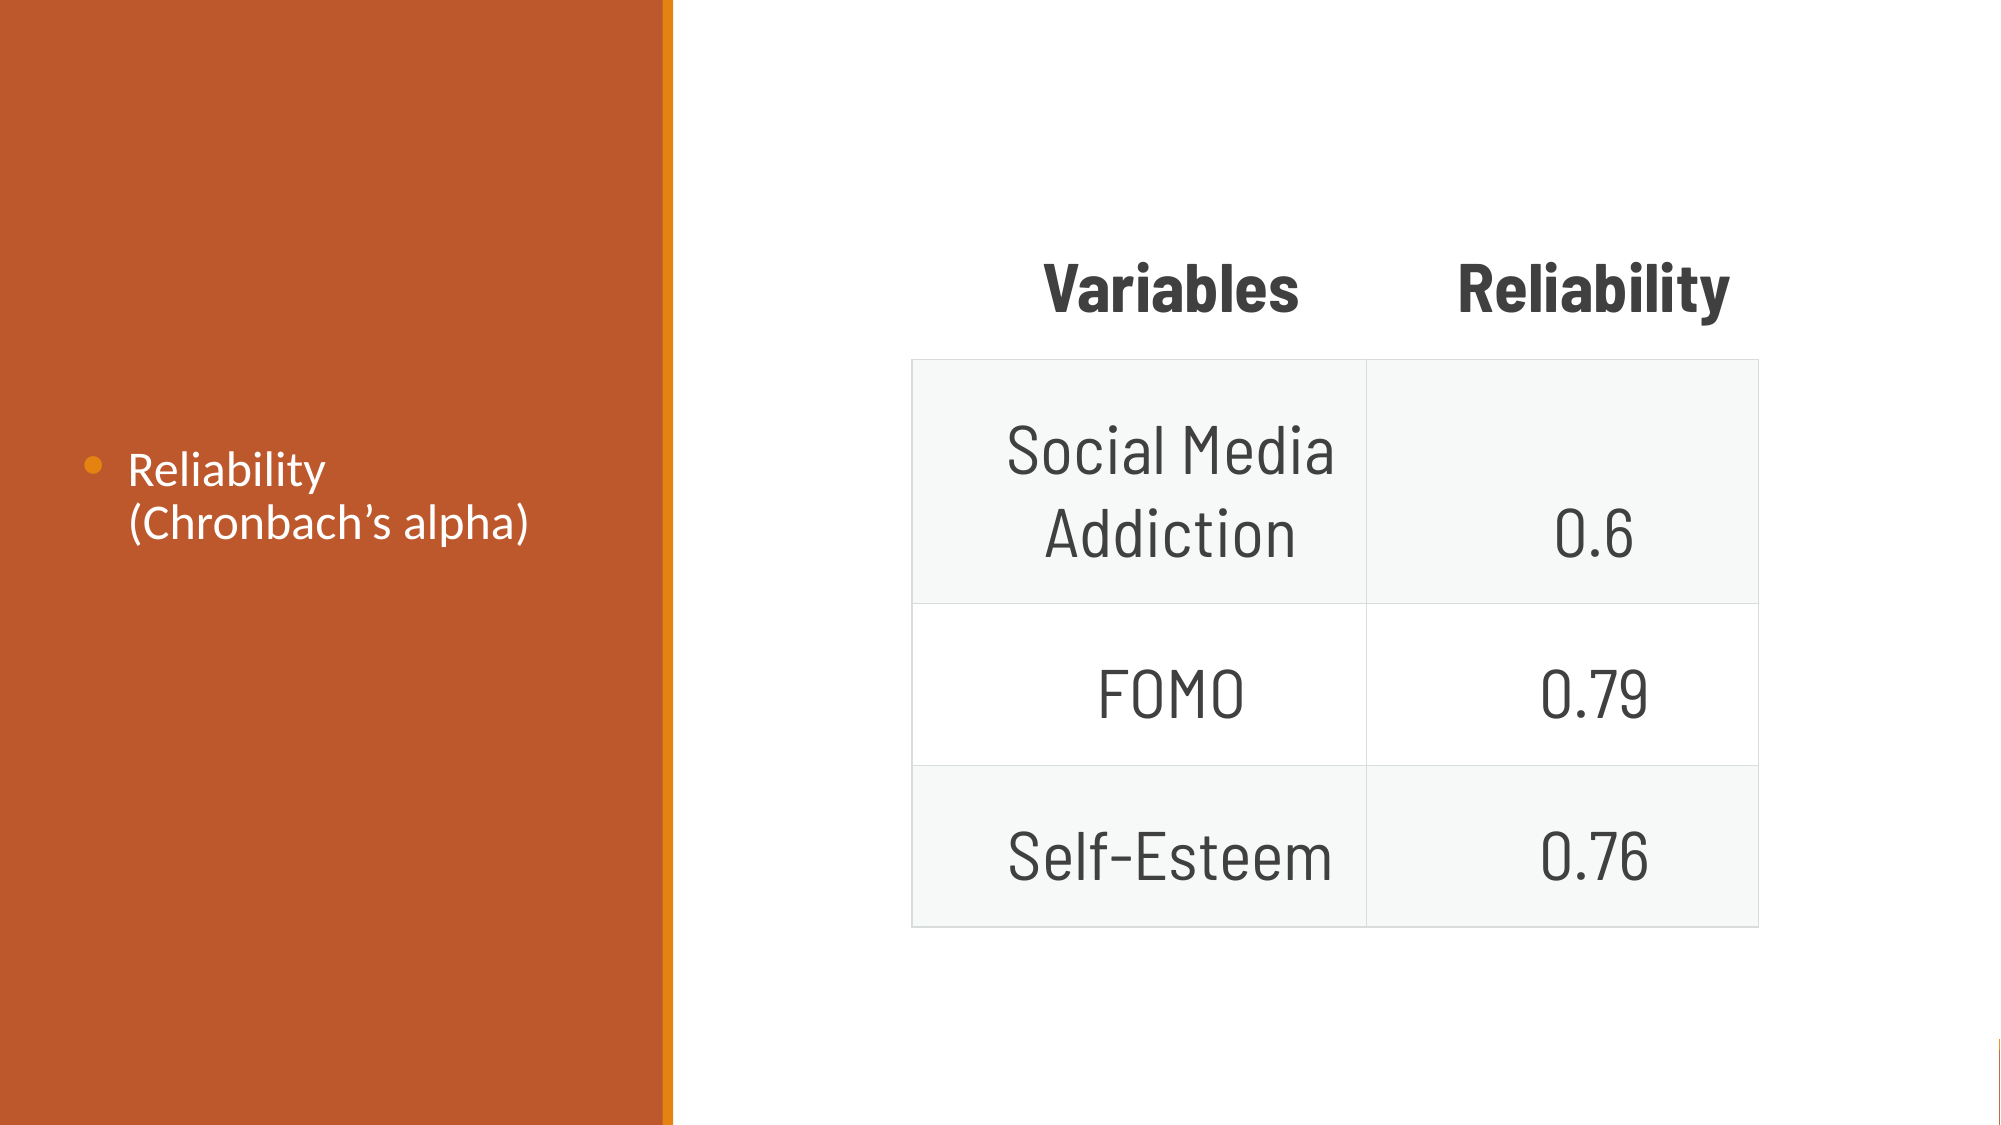

| Variables | Reliability |
| --- | --- |
| Social Media Addiction | 0.6 |
| FOMO | 0.79 |
| Self-Esteem | 0.76 |
Reliability (Chronbach’s alpha)